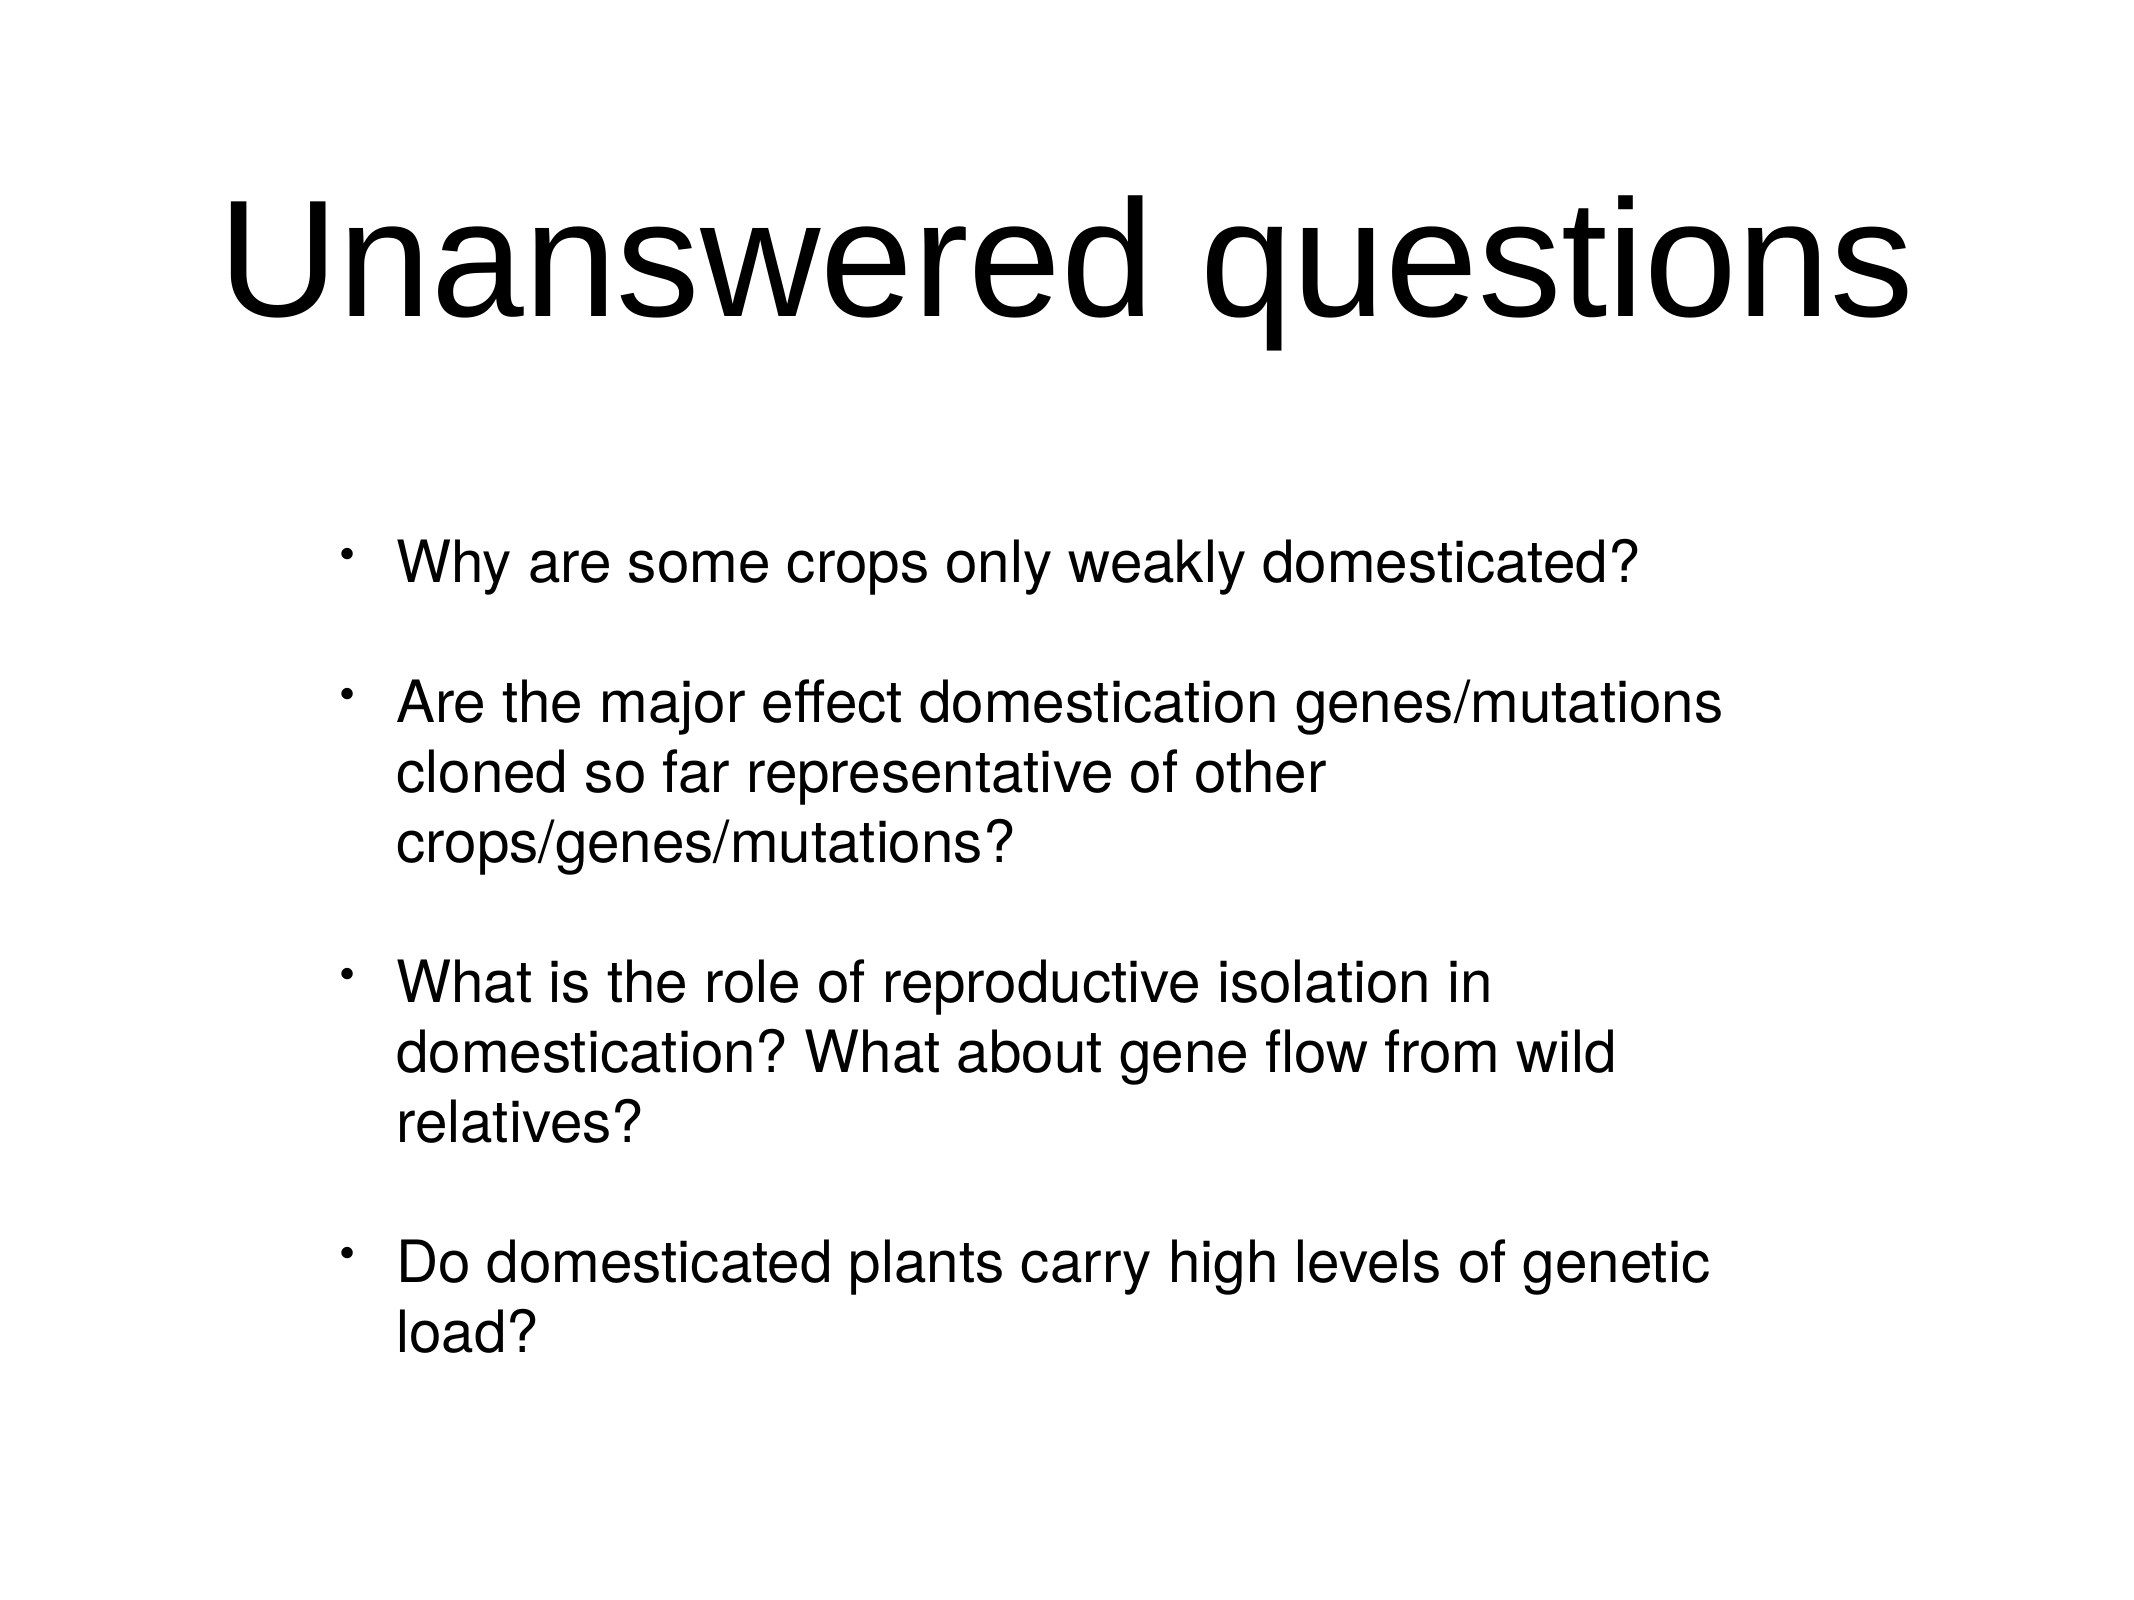

# Unanswered questions
Why are some crops only weakly domesticated?

Are the major effect domestication genes/mutations cloned so far representative of other crops/genes/mutations?

What is the role of reproductive isolation in domestication? What about gene flow from wild relatives?

Do domesticated plants carry high levels of genetic load?